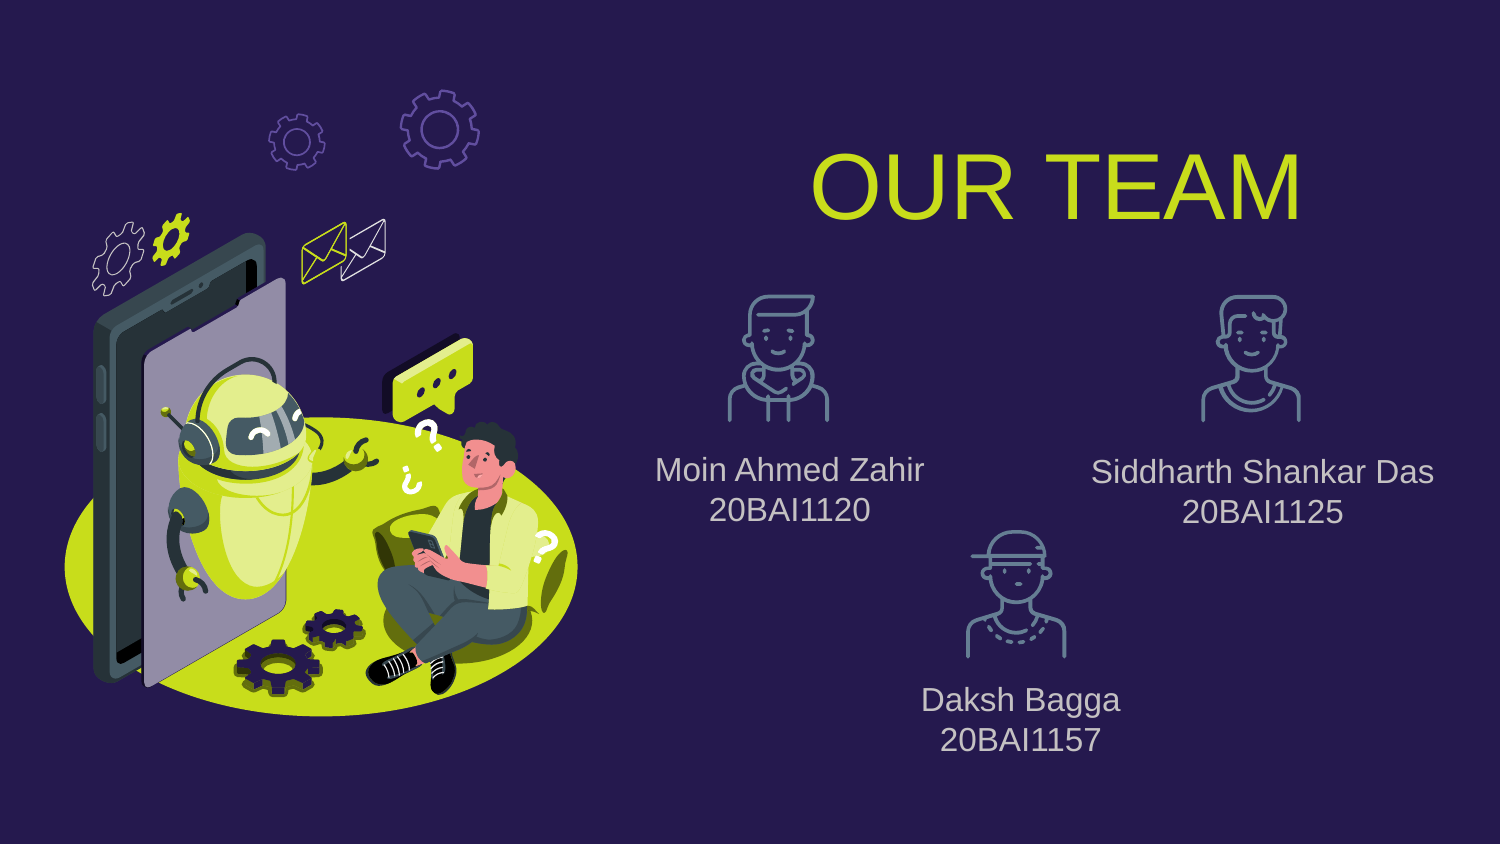

# OUR TEAM

Moin Ahmed Zahir
20BAI1120
Siddharth Shankar Das
20BAI1125

Daksh Bagga
20BAI1157